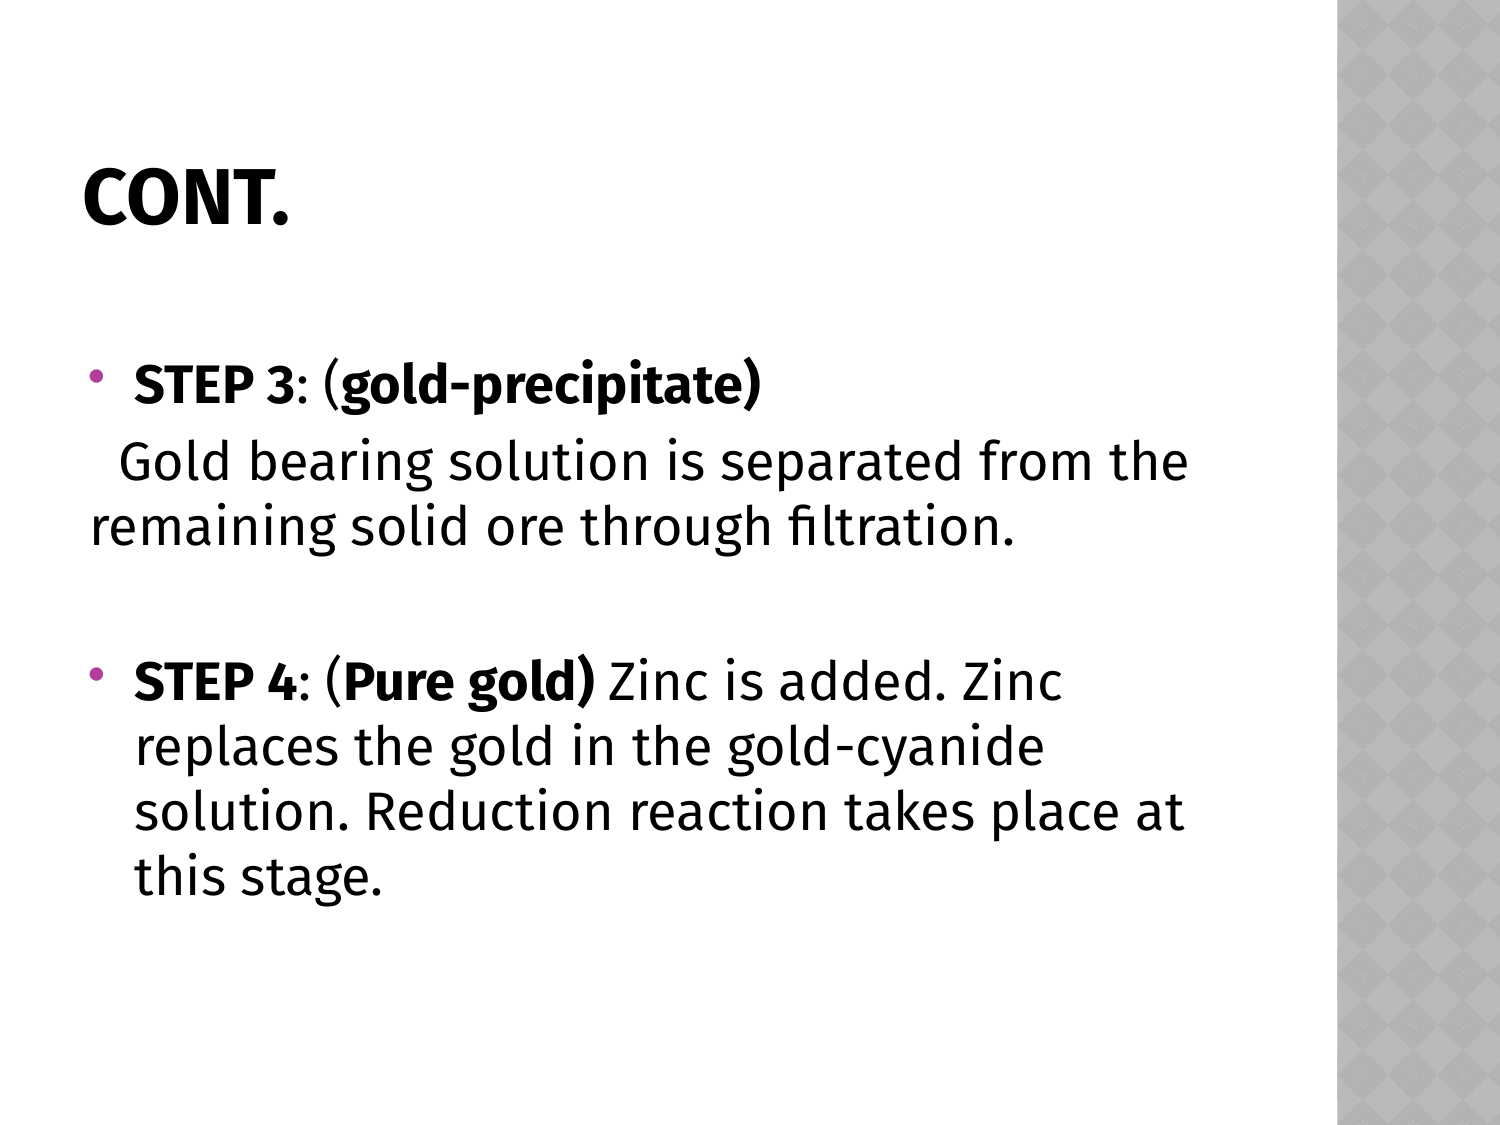

# Cont.

STEP 3: (gold-precipitate)
  Gold bearing solution is separated from the  remaining solid ore through filtration.

STEP 4: (Pure gold) Zinc is added. Zinc replaces the gold in the gold-cyanide solution. Reduction reaction takes place at this stage.